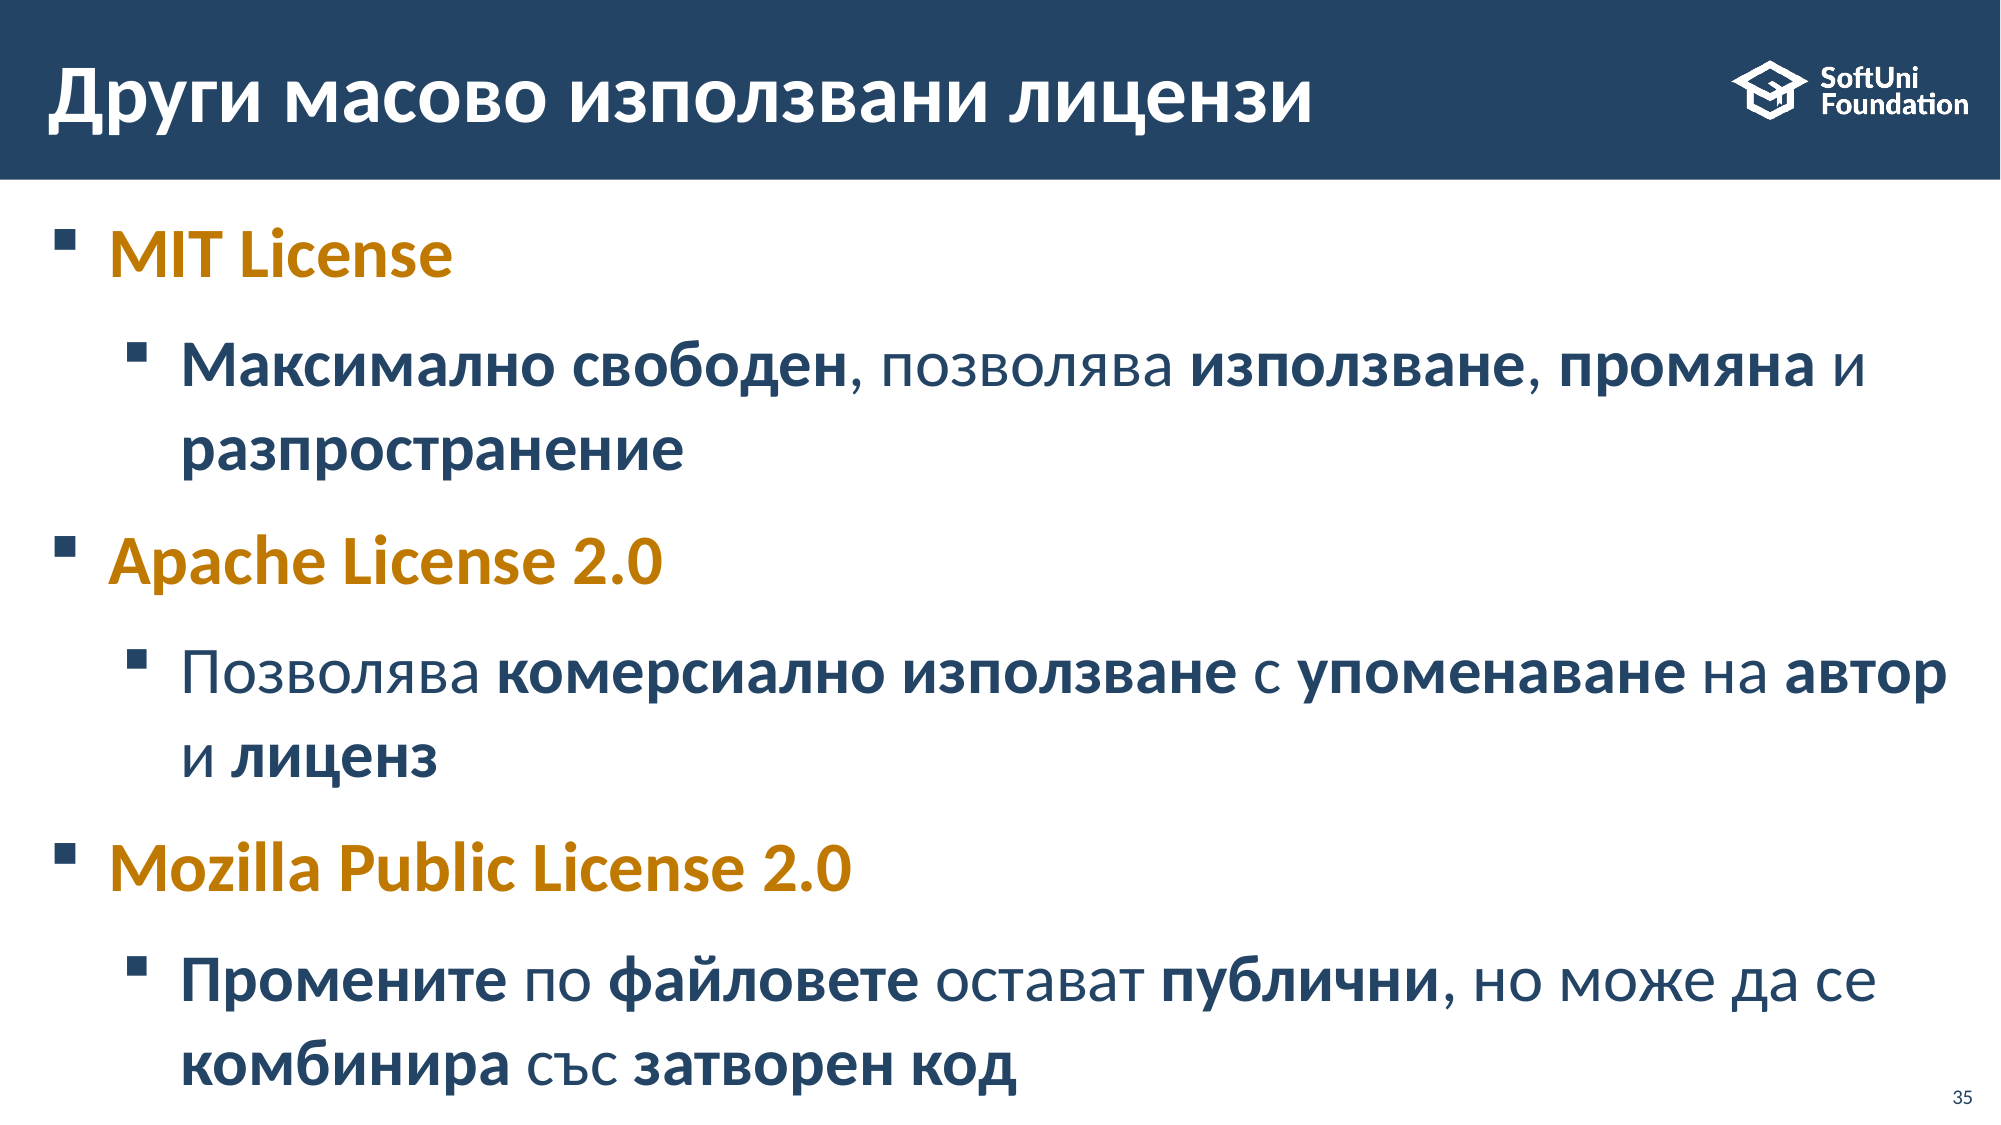

# Други масово използвани лицензи
MIT License
Максимално свободен, позволява използване, промяна и разпространение
Apache License 2.0
Позволява комерсиално използване с упоменаване на автор и лиценз
Mozilla Public License 2.0
Промените по файловете остават публични, но може да се комбинира със затворен код
35